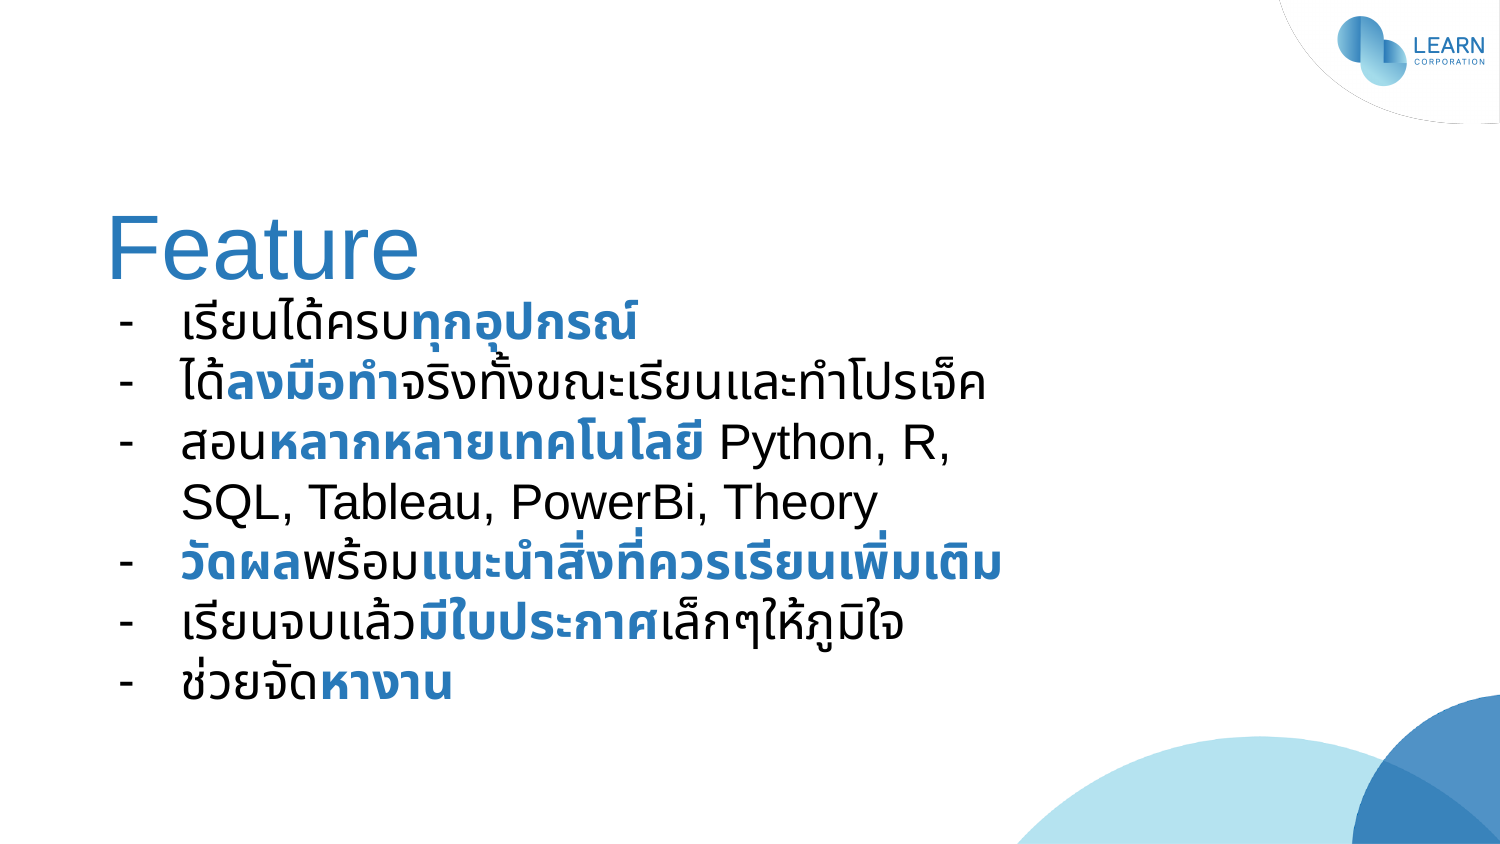

# Feature
เรียนได้ครบทุกอุปกรณ์
ได้ลงมือทำจริงทั้งขณะเรียนและทำโปรเจ็ค
สอนหลากหลายเทคโนโลยี Python, R, SQL, Tableau, PowerBi, Theory
วัดผลพร้อมแนะนำสิ่งที่ควรเรียนเพิ่มเติม
เรียนจบแล้วมีใบประกาศเล็กๆให้ภูมิใจ
ช่วยจัดหางาน